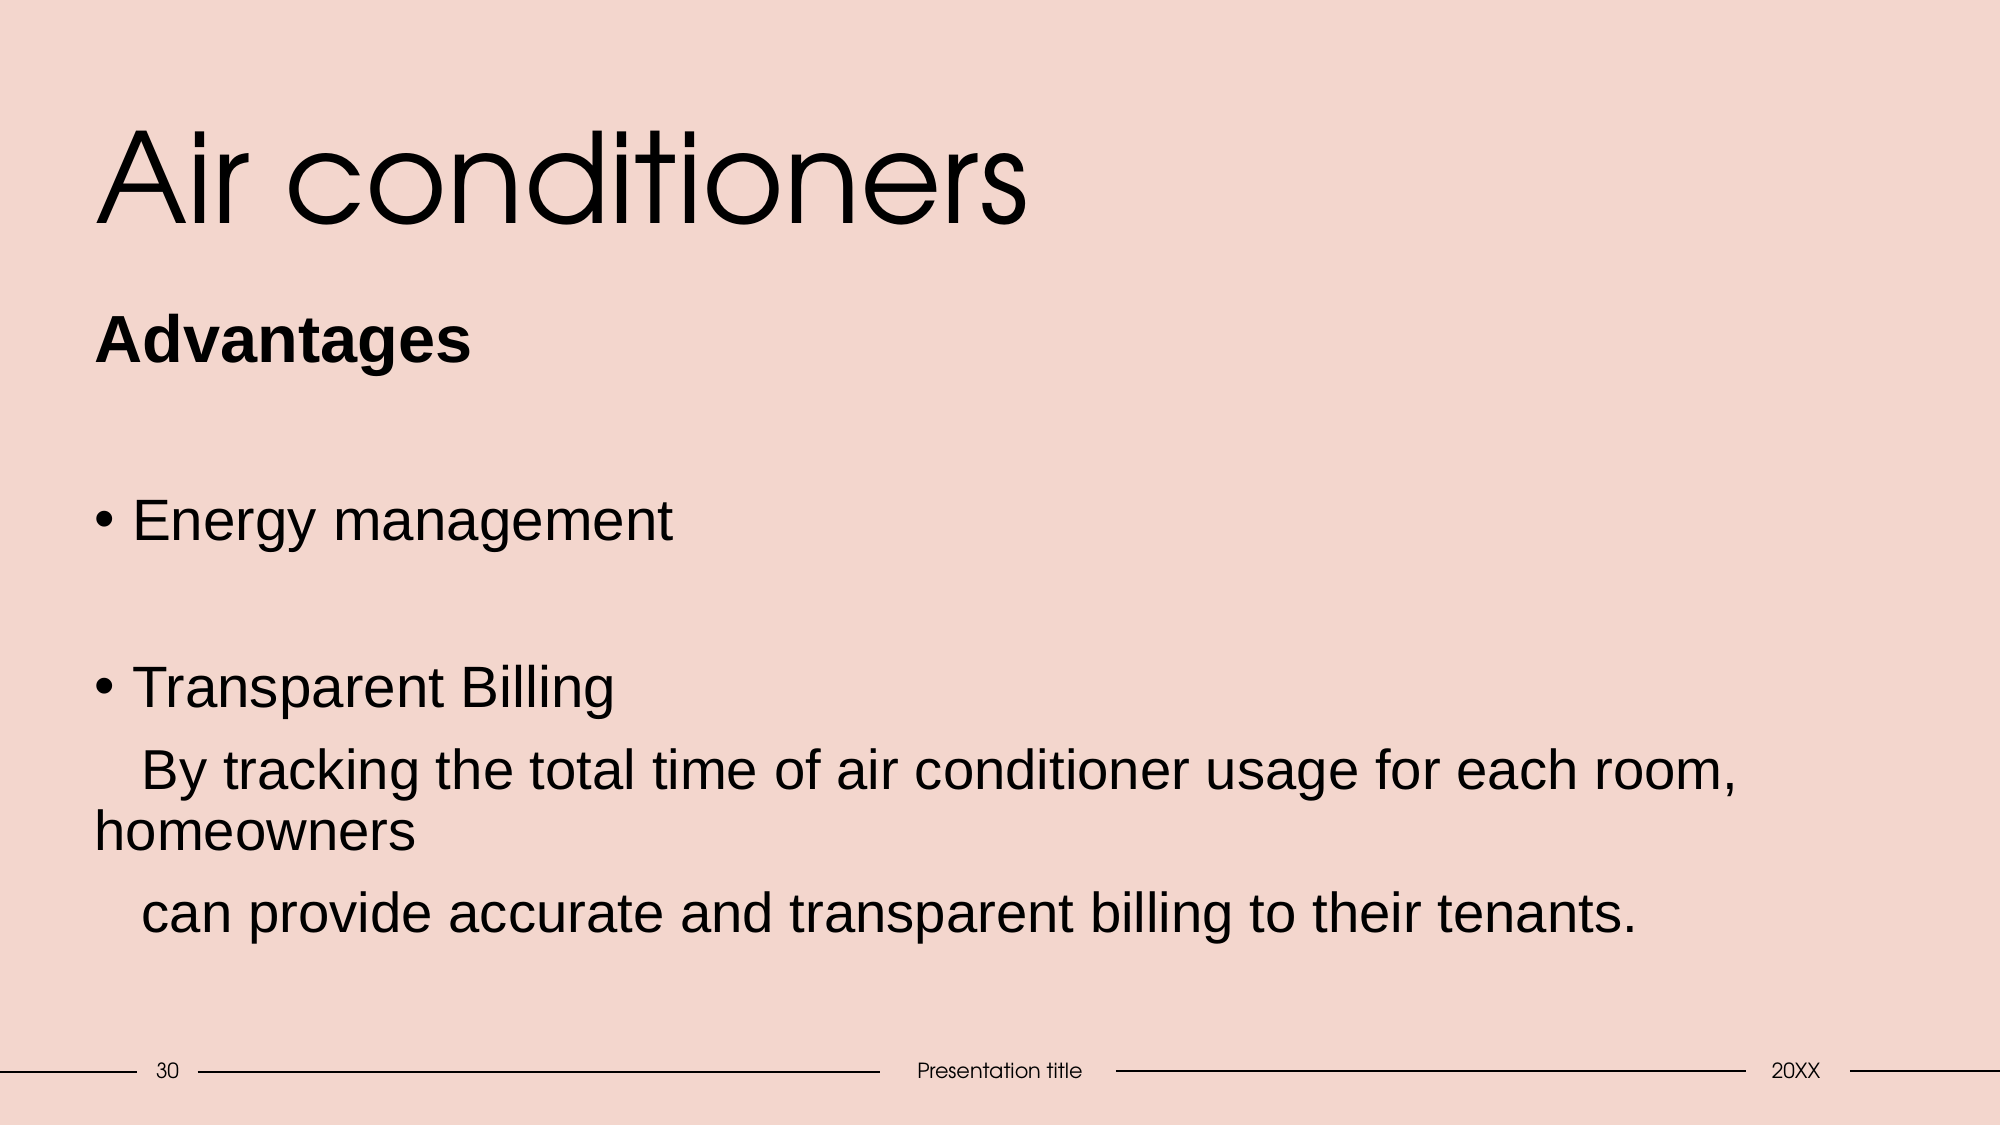

# Air conditioners
Advantages

Energy management

Transparent Billing
   By tracking the total time of air conditioner usage for each room, homeowners
   can provide accurate and transparent billing to their tenants.

30
Presentation title
20XX